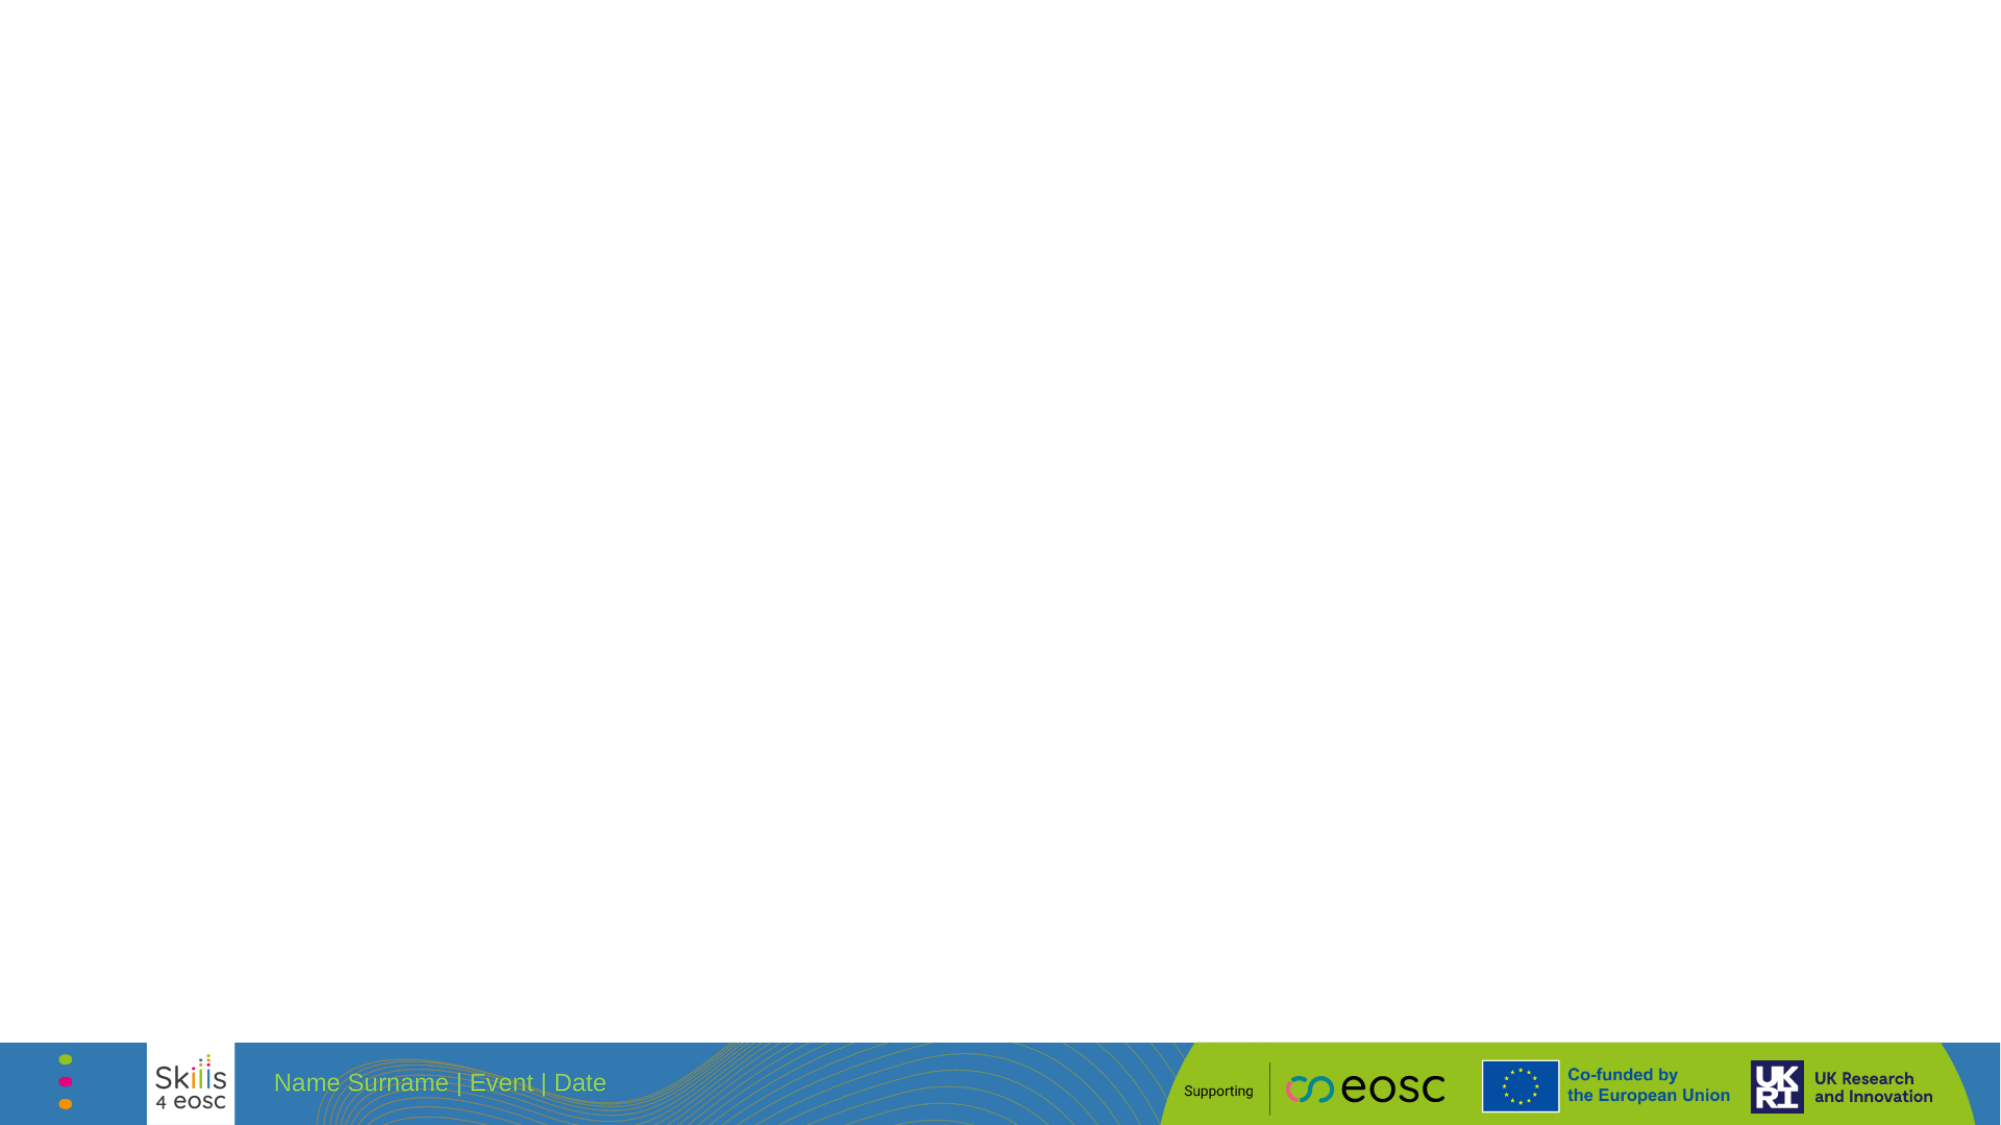

#

Name Surname | Event | Date